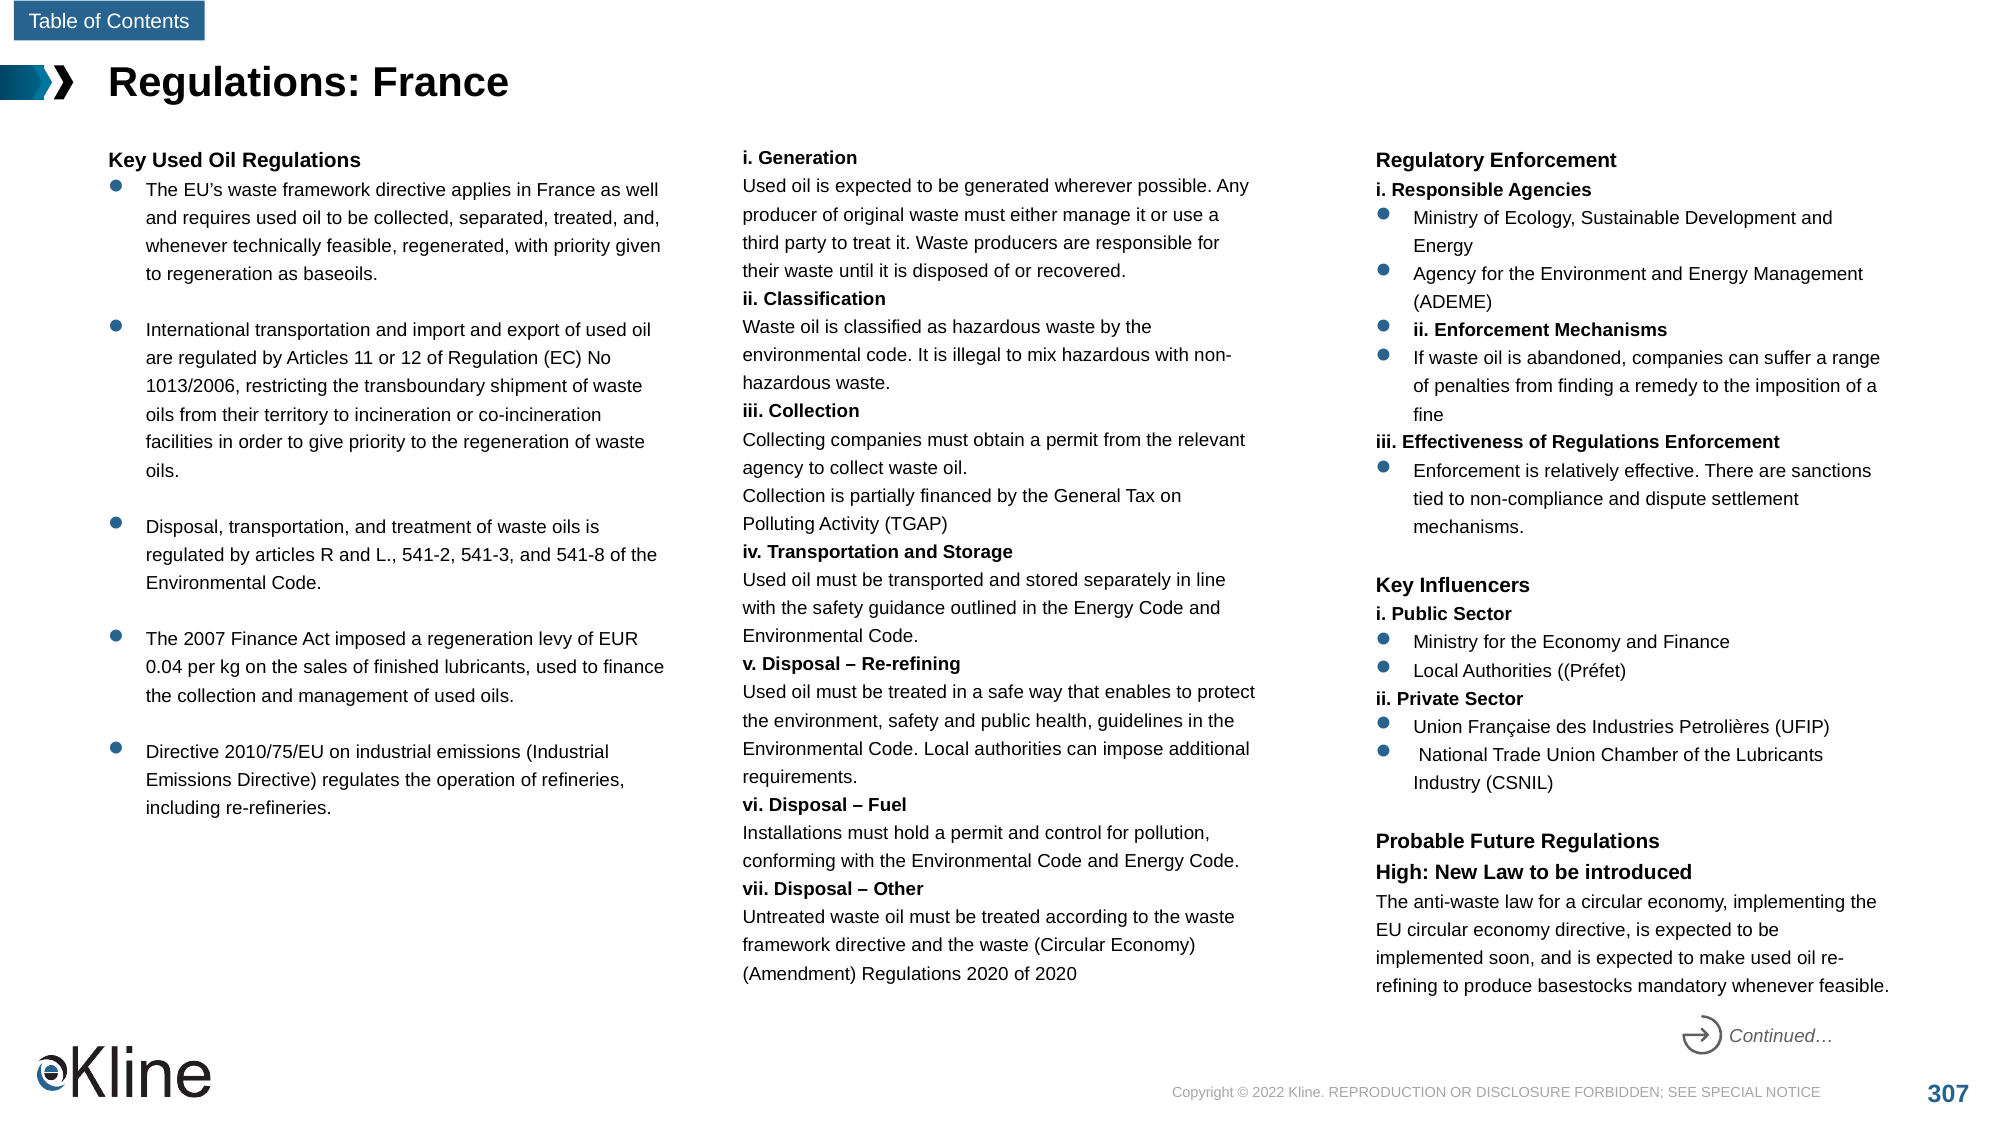

# Regulations: France
Key Used Oil Regulations
The EU’s waste framework directive applies in France as well and requires used oil to be collected, separated, treated, and, whenever technically feasible, regenerated, with priority given to regeneration as baseoils.

International transportation and import and export of used oil are regulated by Articles 11 or 12 of Regulation (EC) No 1013/2006, restricting the transboundary shipment of waste oils from their territory to incineration or co-incineration facilities in order to give priority to the regeneration of waste oils.

Disposal, transportation, and treatment of waste oils is regulated by articles R and L., 541-2, 541-3, and 541-8 of the Environmental Code.

The 2007 Finance Act imposed a regeneration levy of EUR 0.04 per kg on the sales of finished lubricants, used to finance the collection and management of used oils.

Directive 2010/75/EU on industrial emissions (Industrial Emissions Directive) regulates the operation of refineries, including re-refineries.
i. Generation
Used oil is expected to be generated wherever possible. Any producer of original waste must either manage it or use a third party to treat it. Waste producers are responsible for their waste until it is disposed of or recovered.
ii. Classification
Waste oil is classified as hazardous waste by the environmental code. It is illegal to mix hazardous with non-hazardous waste.
iii. Collection
Collecting companies must obtain a permit from the relevant agency to collect waste oil.
Collection is partially financed by the General Tax on Polluting Activity (TGAP)
iv. Transportation and Storage
Used oil must be transported and stored separately in line with the safety guidance outlined in the Energy Code and Environmental Code.
v. Disposal – Re-refining
Used oil must be treated in a safe way that enables to protect the environment, safety and public health, guidelines in the Environmental Code. Local authorities can impose additional requirements.
vi. Disposal – Fuel
Installations must hold a permit and control for pollution, conforming with the Environmental Code and Energy Code.
vii. Disposal – Other
Untreated waste oil must be treated according to the waste framework directive and the waste (Circular Economy) (Amendment) Regulations 2020 of 2020
Regulatory Enforcement
i. Responsible Agencies
Ministry of Ecology, Sustainable Development and Energy
Agency for the Environment and Energy Management (ADEME)
ii. Enforcement Mechanisms
If waste oil is abandoned, companies can suffer a range of penalties from finding a remedy to the imposition of a fine
iii. Effectiveness of Regulations Enforcement
Enforcement is relatively effective. There are sanctions tied to non-compliance and dispute settlement mechanisms.

Key Influencers
i. Public Sector
Ministry for the Economy and Finance
Local Authorities ((Préfet)
ii. Private Sector
Union Française des Industries Petrolières (UFIP)
 National Trade Union Chamber of the Lubricants Industry (CSNIL)

Probable Future Regulations
High: New Law to be introduced
The anti-waste law for a circular economy, implementing the EU circular economy directive, is expected to be implemented soon, and is expected to make used oil re-refining to produce basestocks mandatory whenever feasible.

Continued…